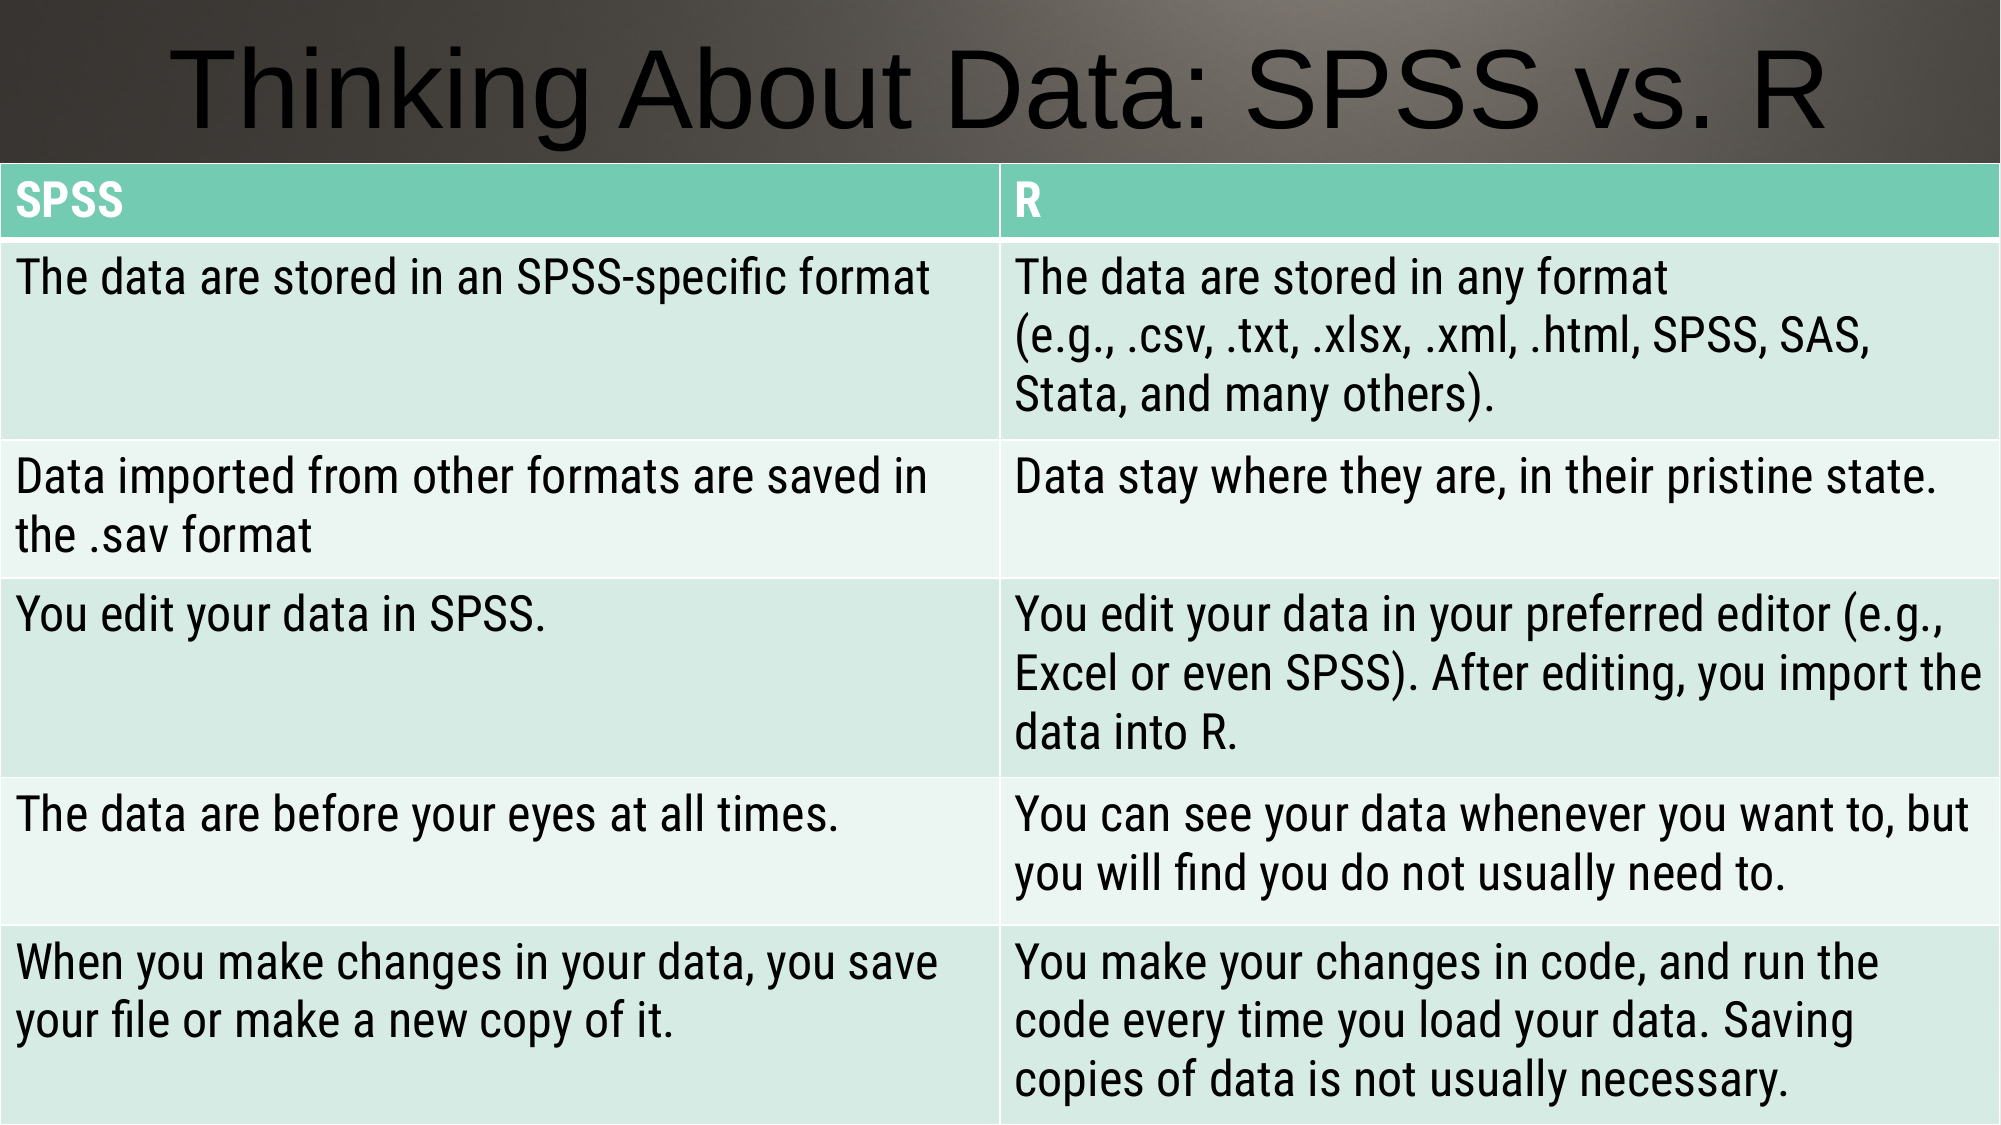

# Thinking About Data: SPSS vs. R
| SPSS | R |
| --- | --- |
| The data are stored in an SPSS-specific format | The data are stored in any format (e.g., .csv, .txt, .xlsx, .xml, .html, SPSS, SAS, Stata, and many others). |
| Data imported from other formats are saved in the .sav format | Data stay where they are, in their pristine state. |
| You edit your data in SPSS. | You edit your data in your preferred editor (e.g., Excel or even SPSS). After editing, you import the data into R. |
| The data are before your eyes at all times. | You can see your data whenever you want to, but you will find you do not usually need to. |
| When you make changes in your data, you save your file or make a new copy of it. | You make your changes in code, and run the code every time you load your data. Saving copies of data is not usually necessary. |